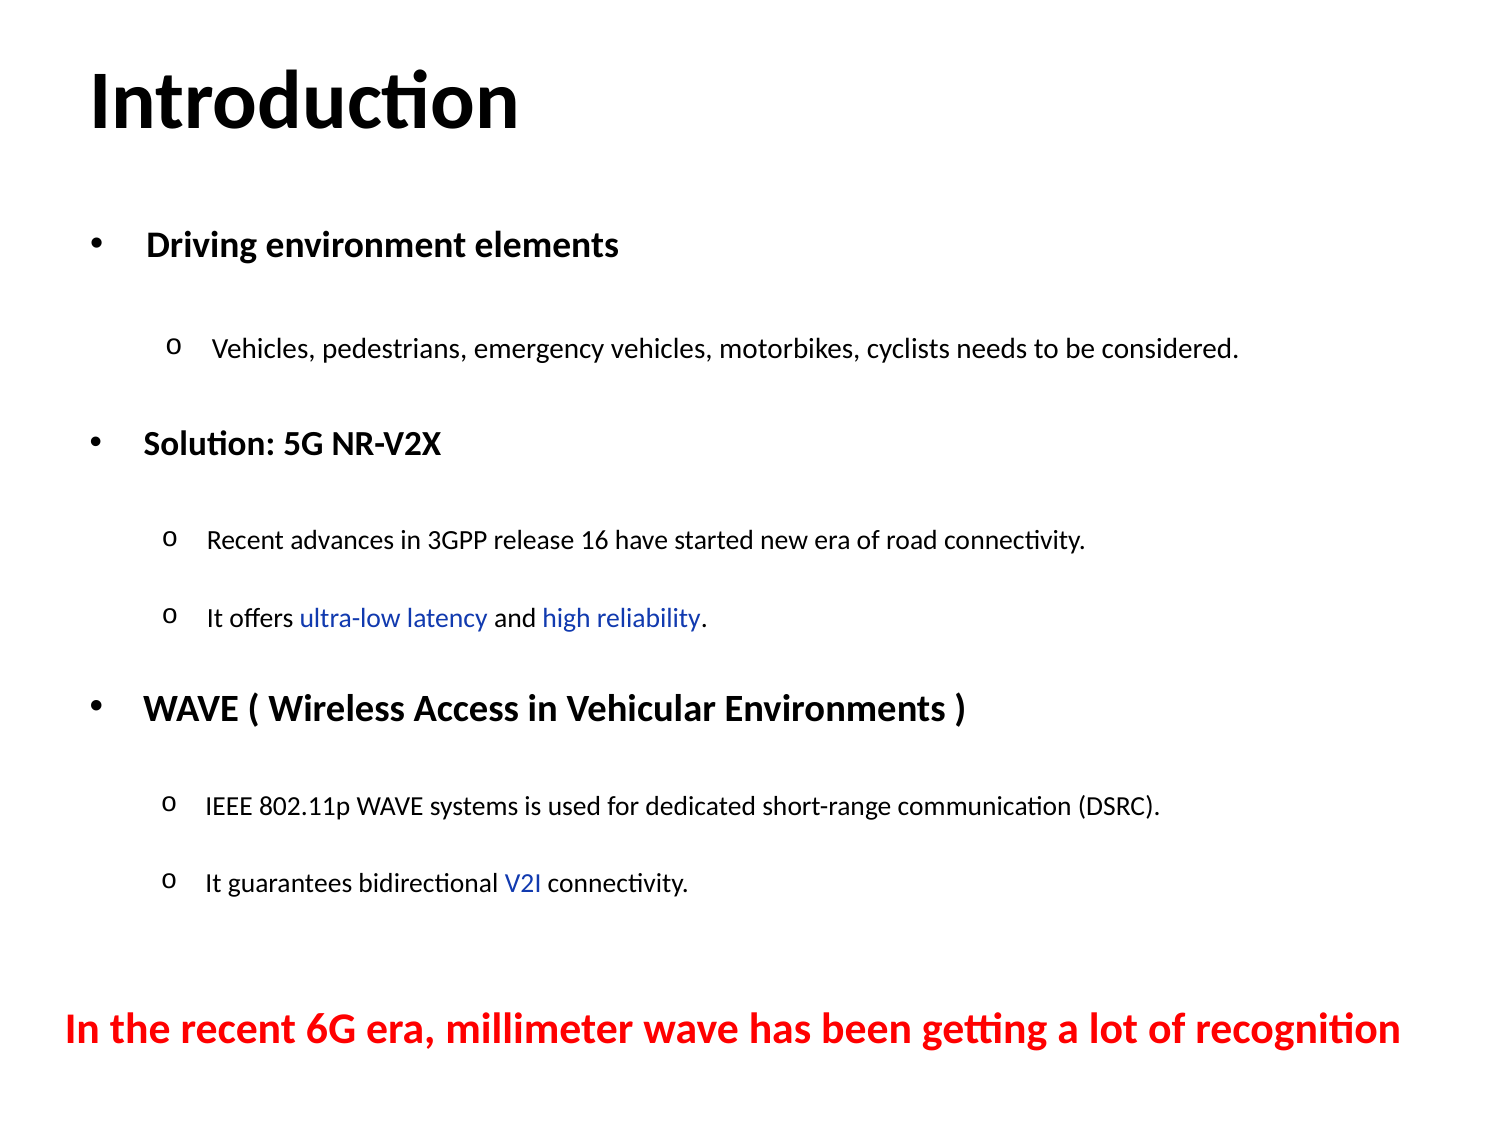

# Introduction
Driving environment elements

Vehicles, pedestrians, emergency vehicles, motorbikes, cyclists needs to be considered.

Solution: 5G NR-V2X

Recent advances in 3GPP release 16 have started new era of road connectivity.

It offers ultra-low latency and high reliability.

WAVE ( Wireless Access in Vehicular Environments )

IEEE 802.11p WAVE systems is used for dedicated short-range communication (DSRC).

It guarantees bidirectional V2I connectivity.

In the recent 6G era, millimeter wave has been getting a lot of recognition